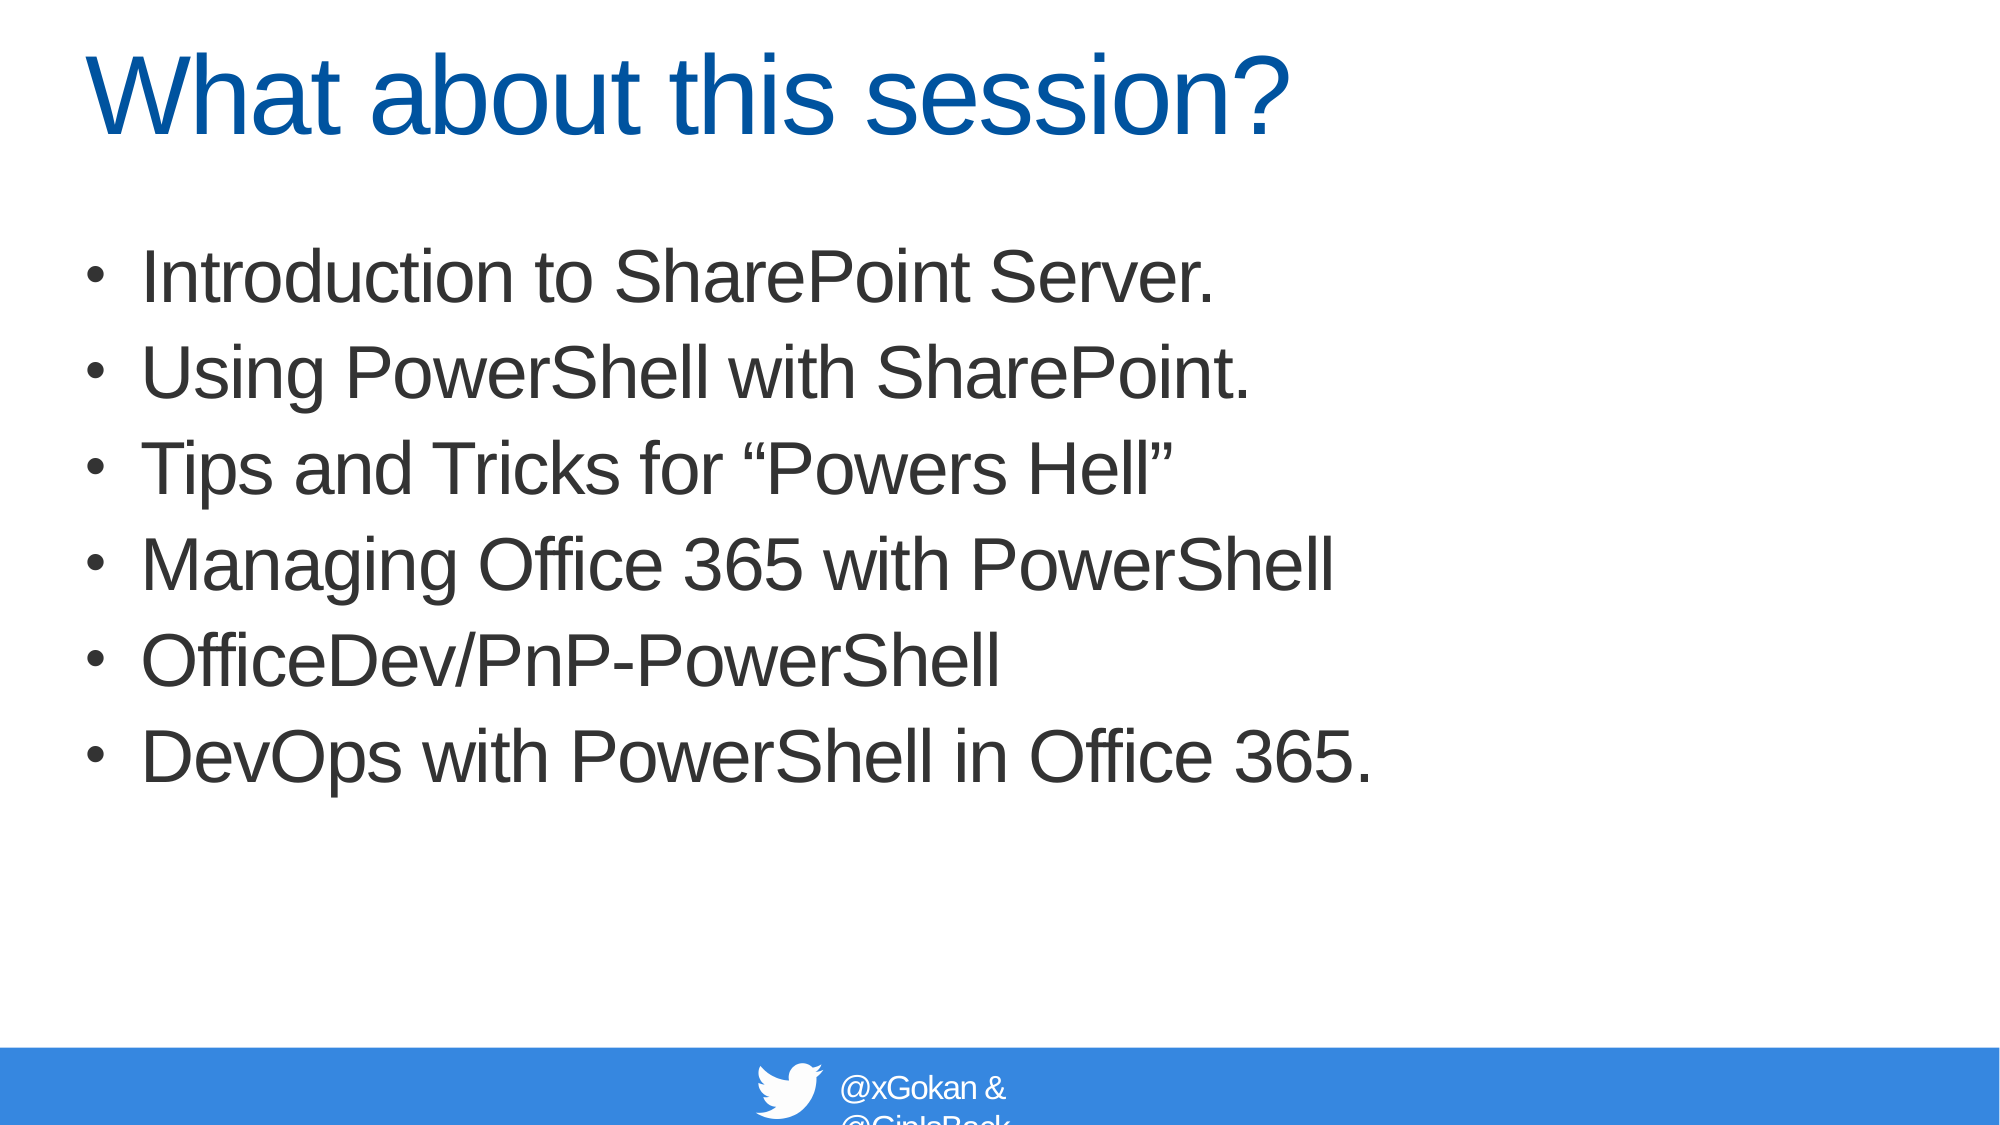

# What about this session?
Introduction to SharePoint Server.
Using PowerShell with SharePoint.
Tips and Tricks for “Powers Hell”
Managing Office 365 with PowerShell
OfficeDev/PnP-PowerShell
DevOps with PowerShell in Office 365.